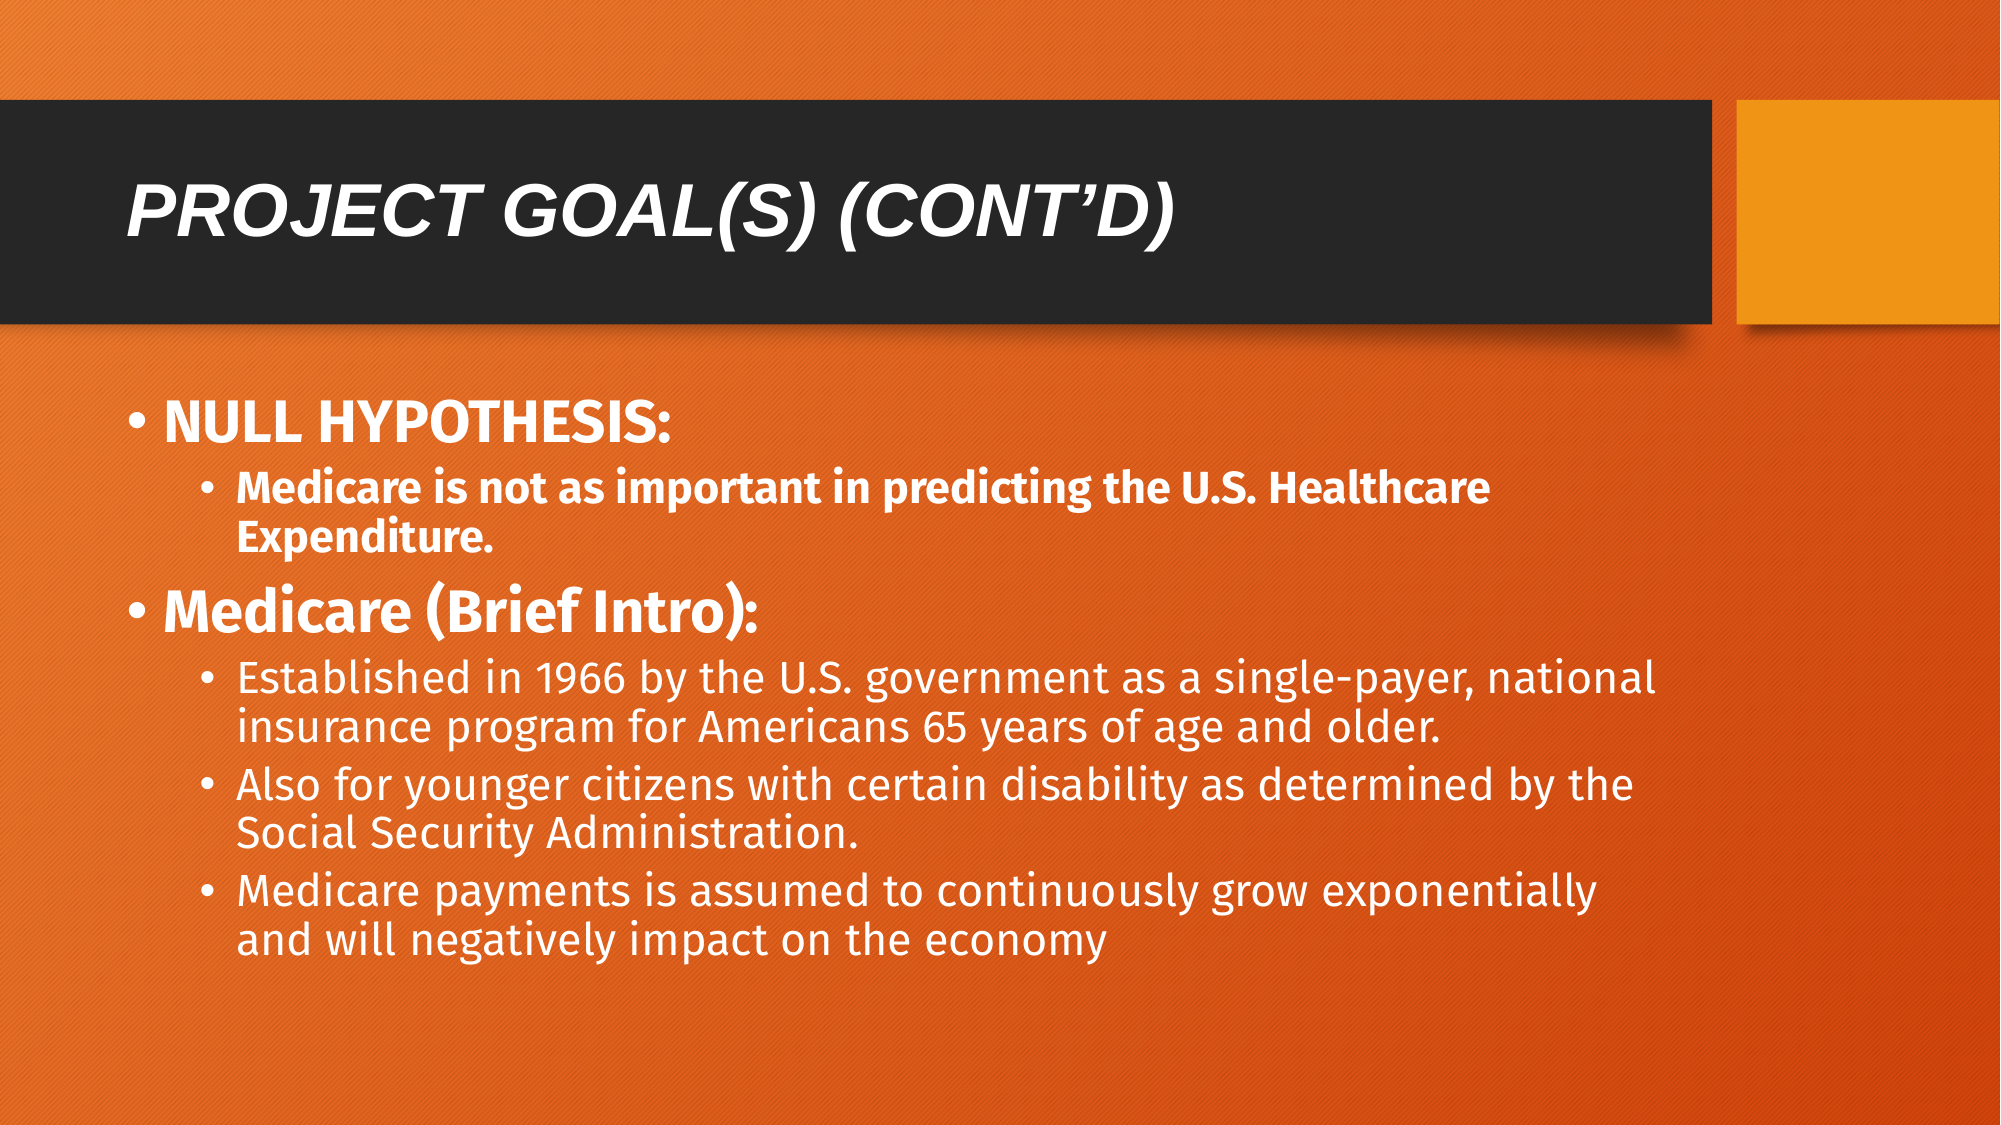

# PROJECT GOAL(S) (CONT’D)
NULL HYPOTHESIS:
Medicare is not as important in predicting the U.S. Healthcare Expenditure.
Medicare (Brief Intro):
Established in 1966 by the U.S. government as a single-payer, national insurance program for Americans 65 years of age and older.
Also for younger citizens with certain disability as determined by the Social Security Administration.
Medicare payments is assumed to continuously grow exponentially and will negatively impact on the economy